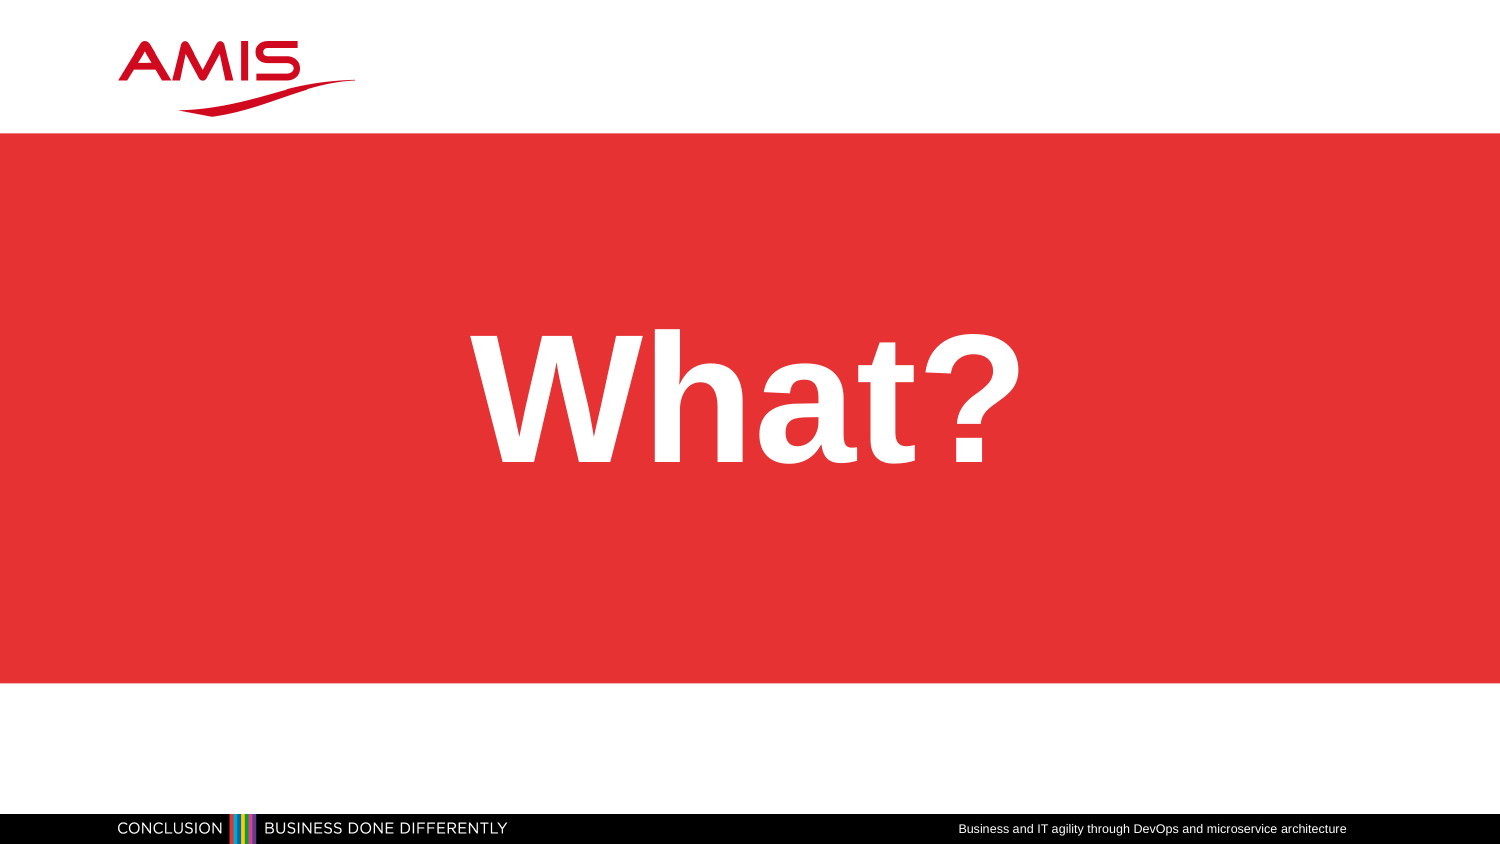

# What?
Business and IT agility through DevOps and microservice architecture